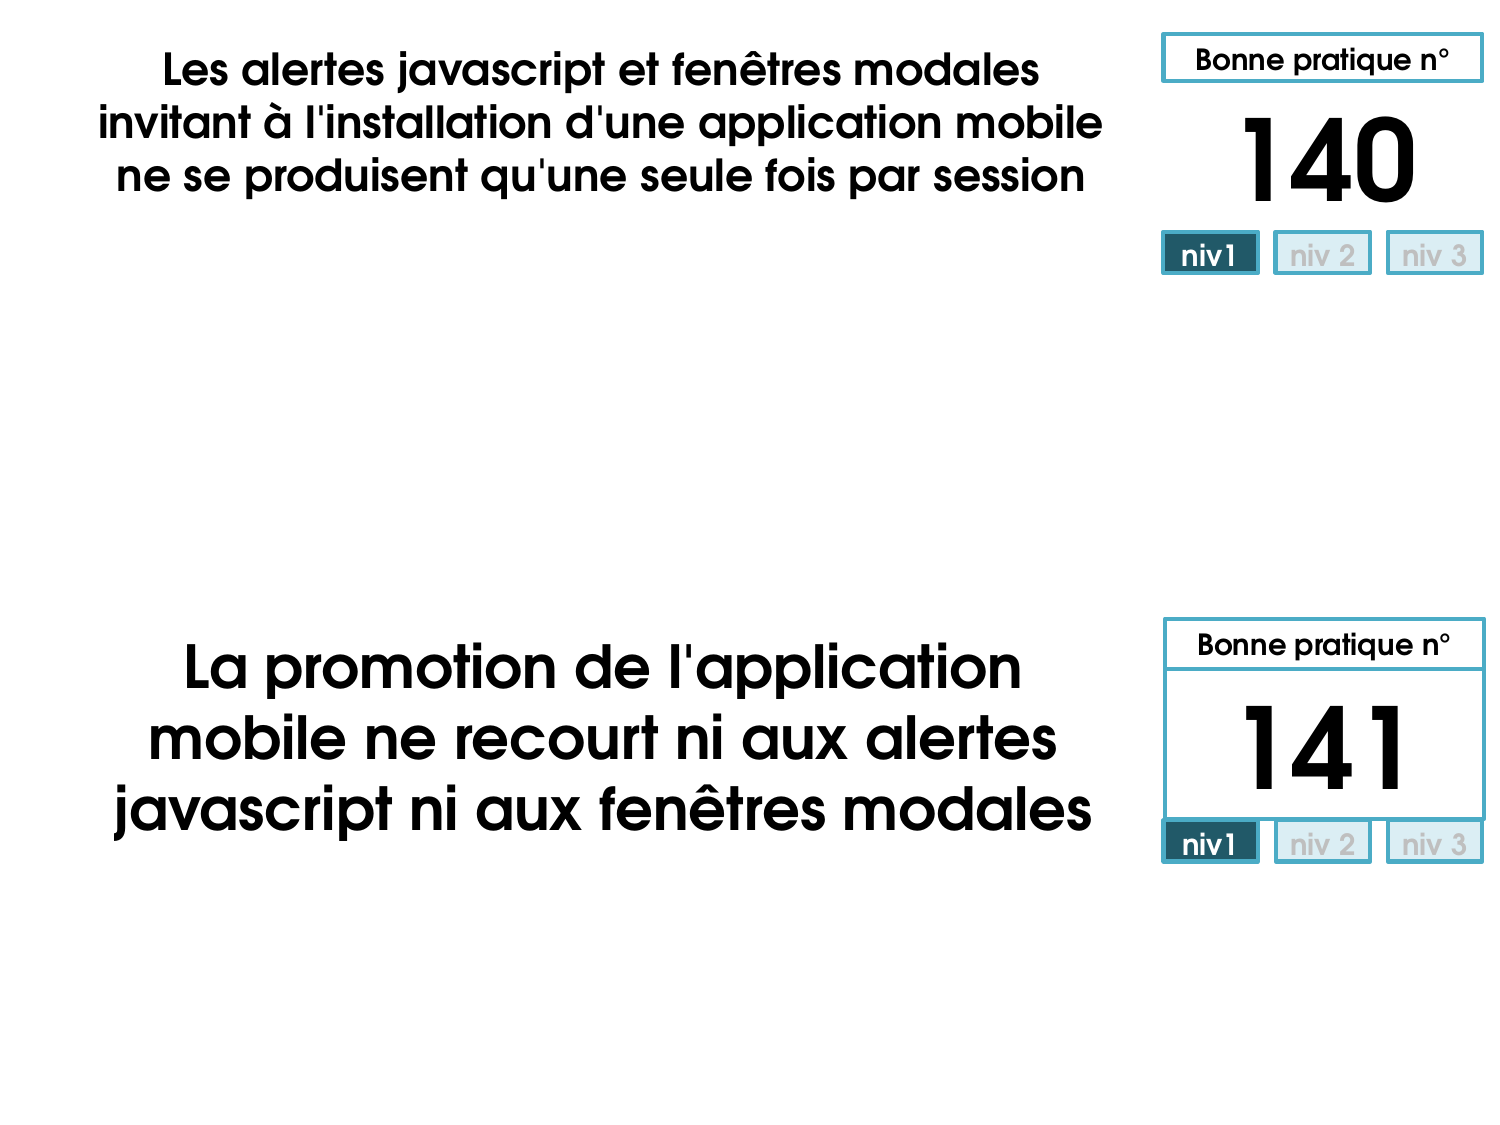

# Les alertes javascript et fenêtres modales invitant à l'installation d'une application mobile ne se produisent qu'une seule fois par session
140
Bonne pratique n°
La promotion de l'application mobile ne recourt ni aux alertes javascript ni aux fenêtres modales
141
niv1
niv 2
niv 3